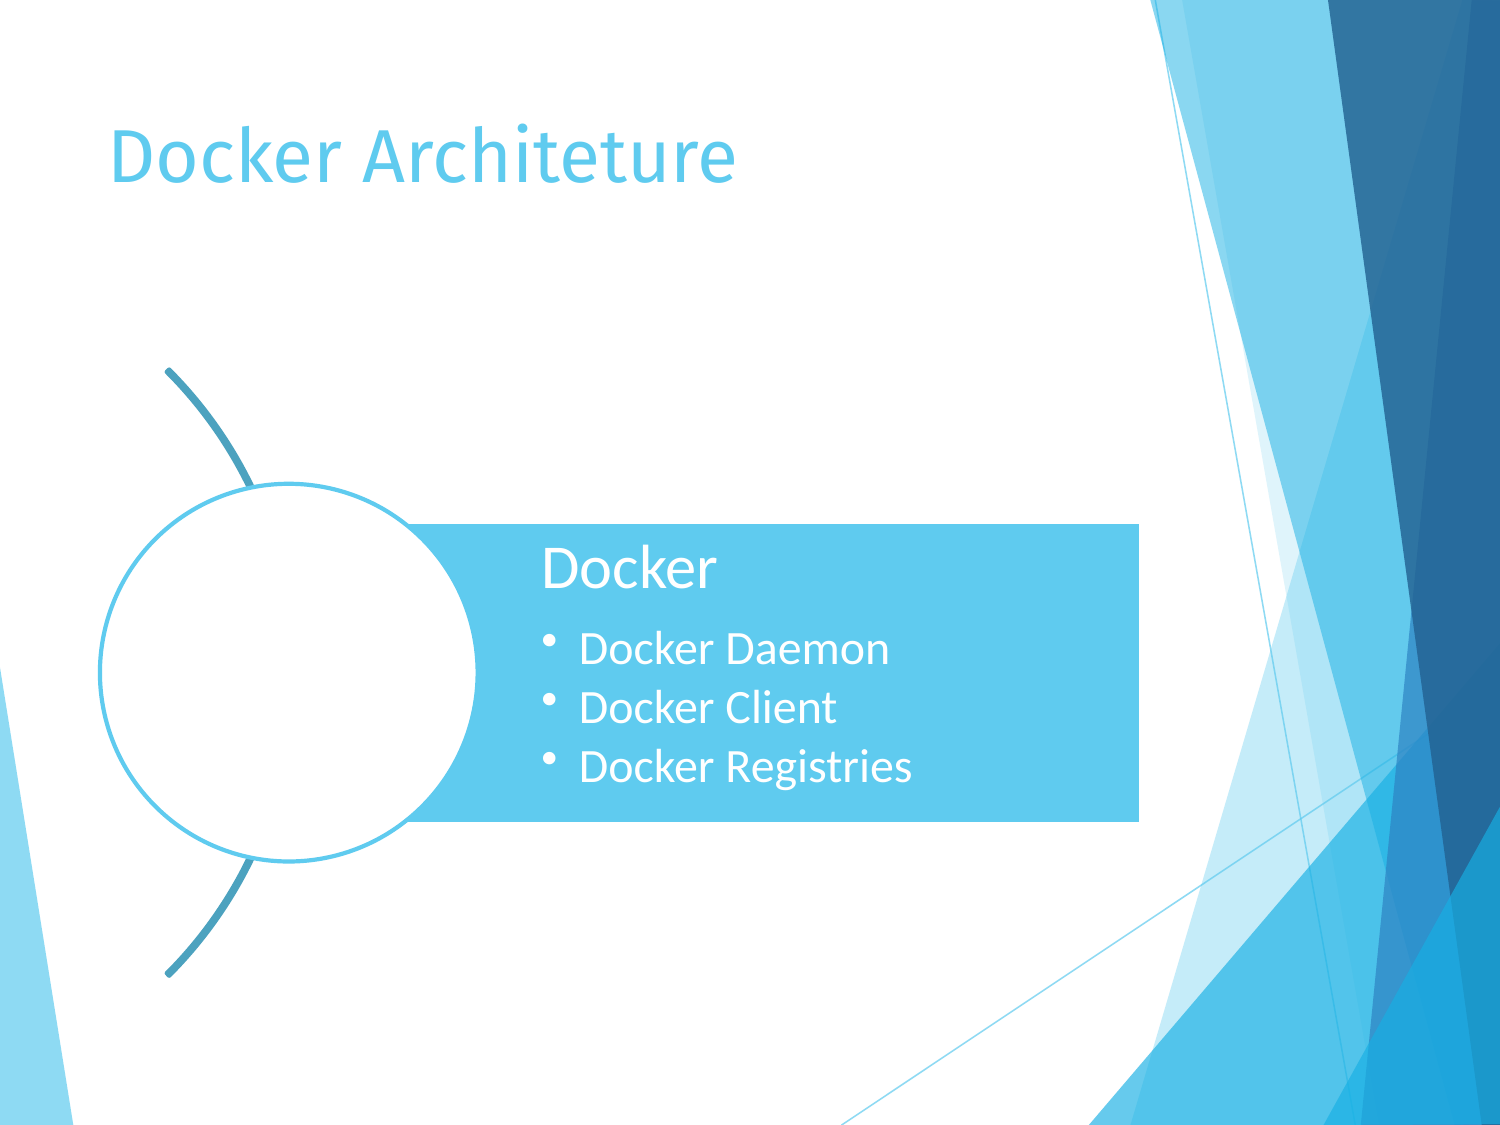

# Docker Architeture
Docker
Docker Daemon
Docker Client
Docker Registries